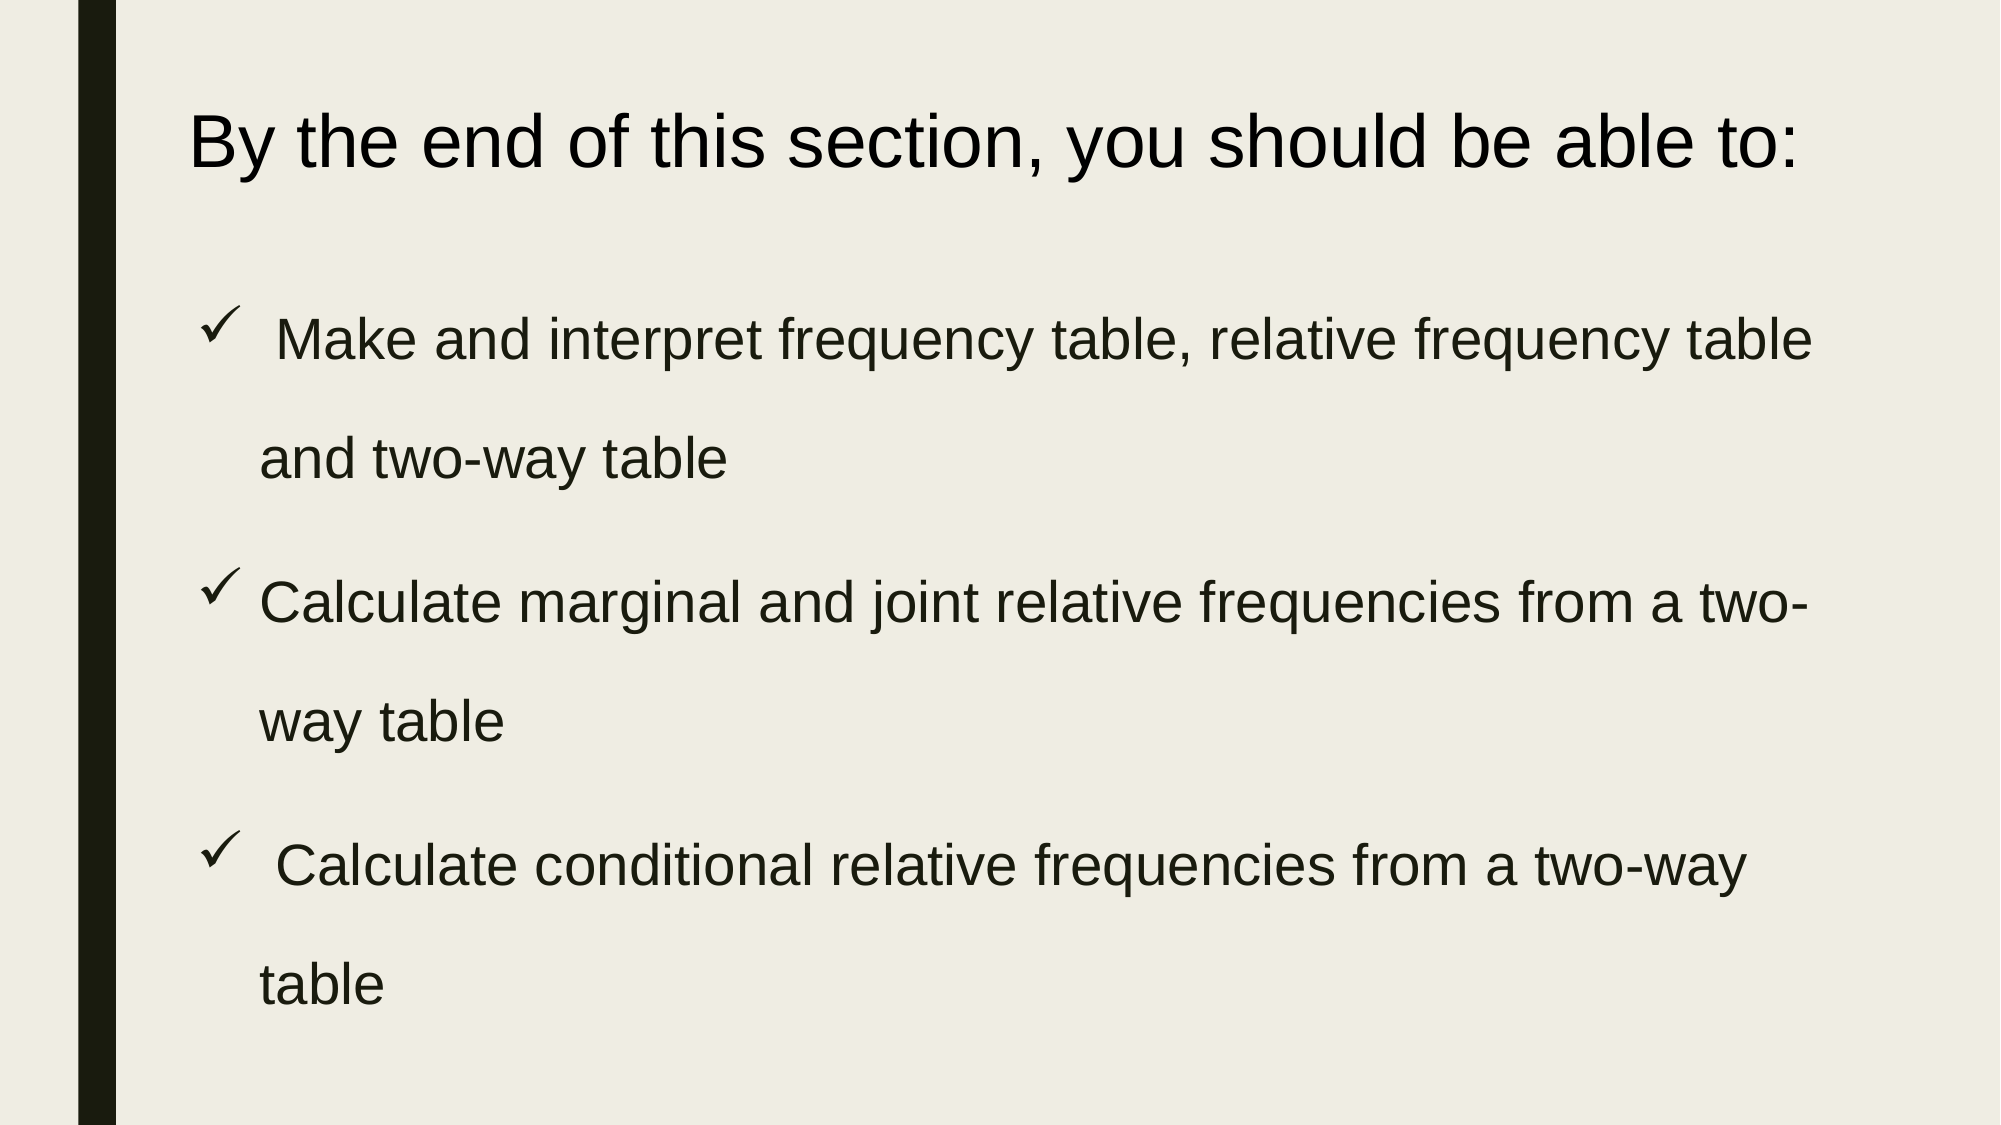

By the end of this section, you should be able to:
 Make and interpret frequency table, relative frequency table and two-way table
Calculate marginal and joint relative frequencies from a two-way table
 Calculate conditional relative frequencies from a two-way table